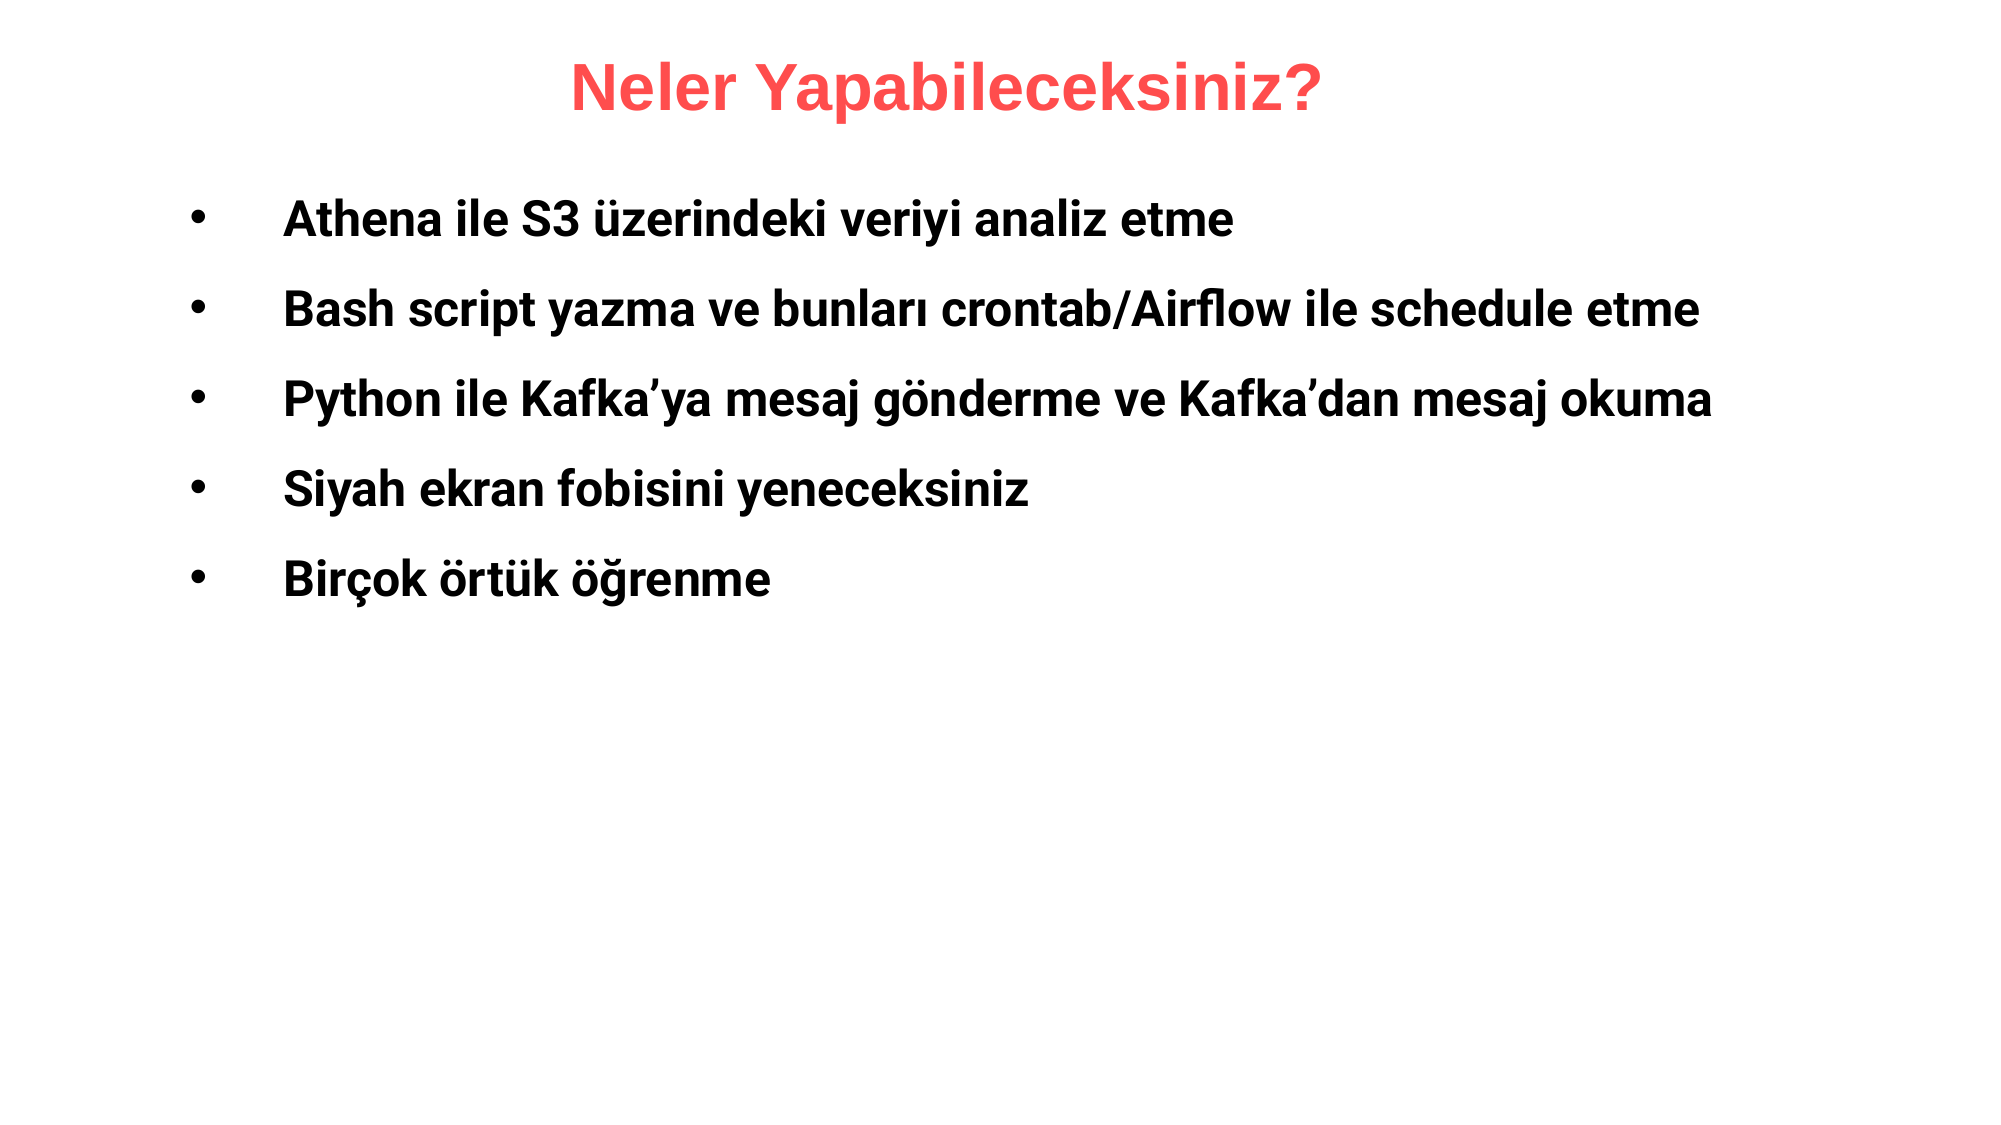

# Neler Yapabileceksiniz?
Athena ile S3 üzerindeki veriyi analiz etme
Bash script yazma ve bunları crontab/Airflow ile schedule etme
Python ile Kafka’ya mesaj gönderme ve Kafka’dan mesaj okuma
Siyah ekran fobisini yeneceksiniz
Birçok örtük öğrenme